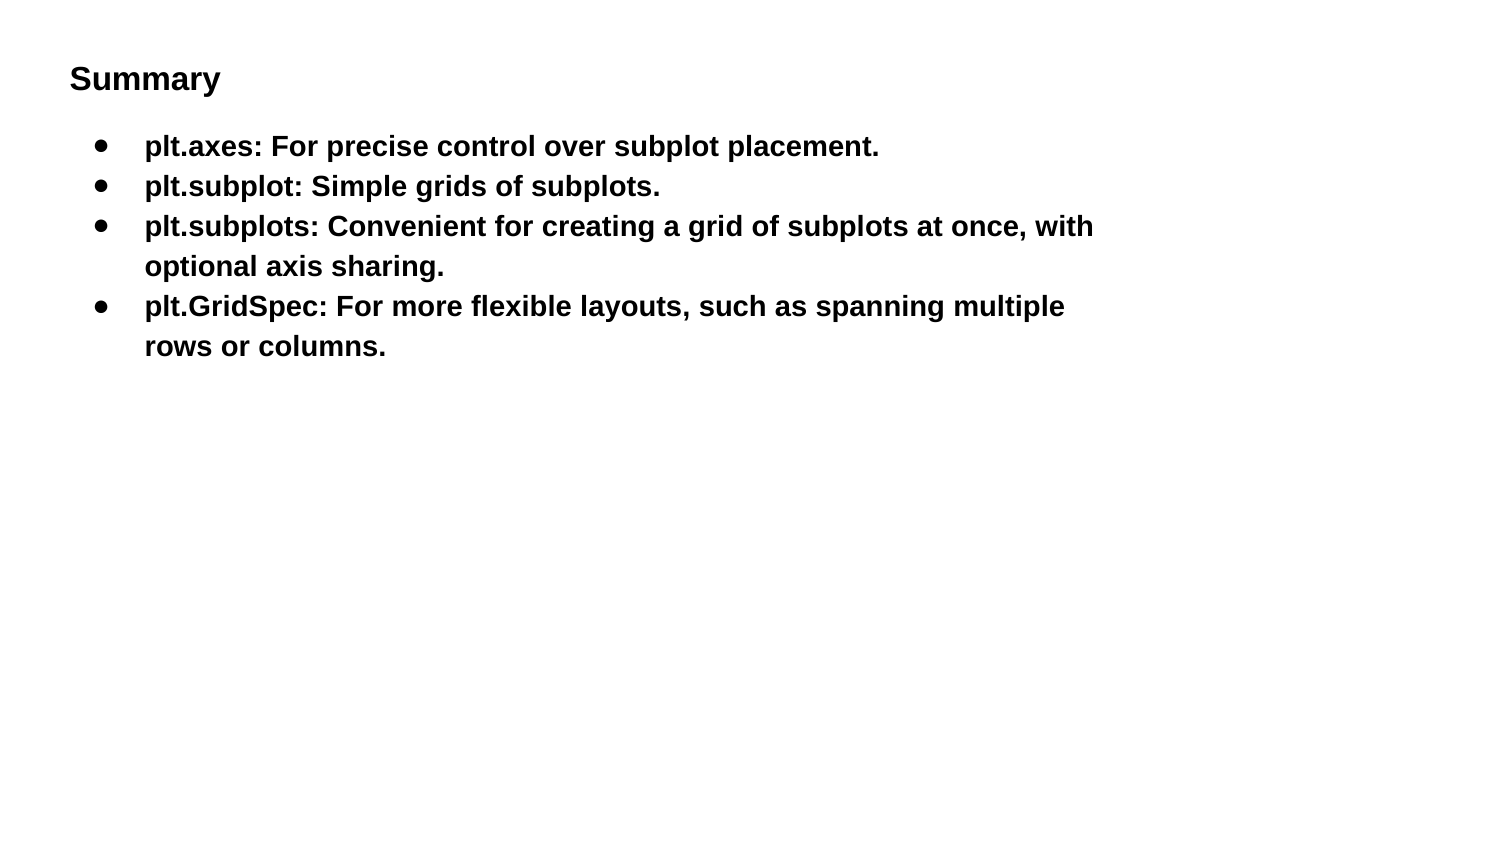

Summary
plt.axes: For precise control over subplot placement.
plt.subplot: Simple grids of subplots.
plt.subplots: Convenient for creating a grid of subplots at once, with optional axis sharing.
plt.GridSpec: For more flexible layouts, such as spanning multiple rows or columns.